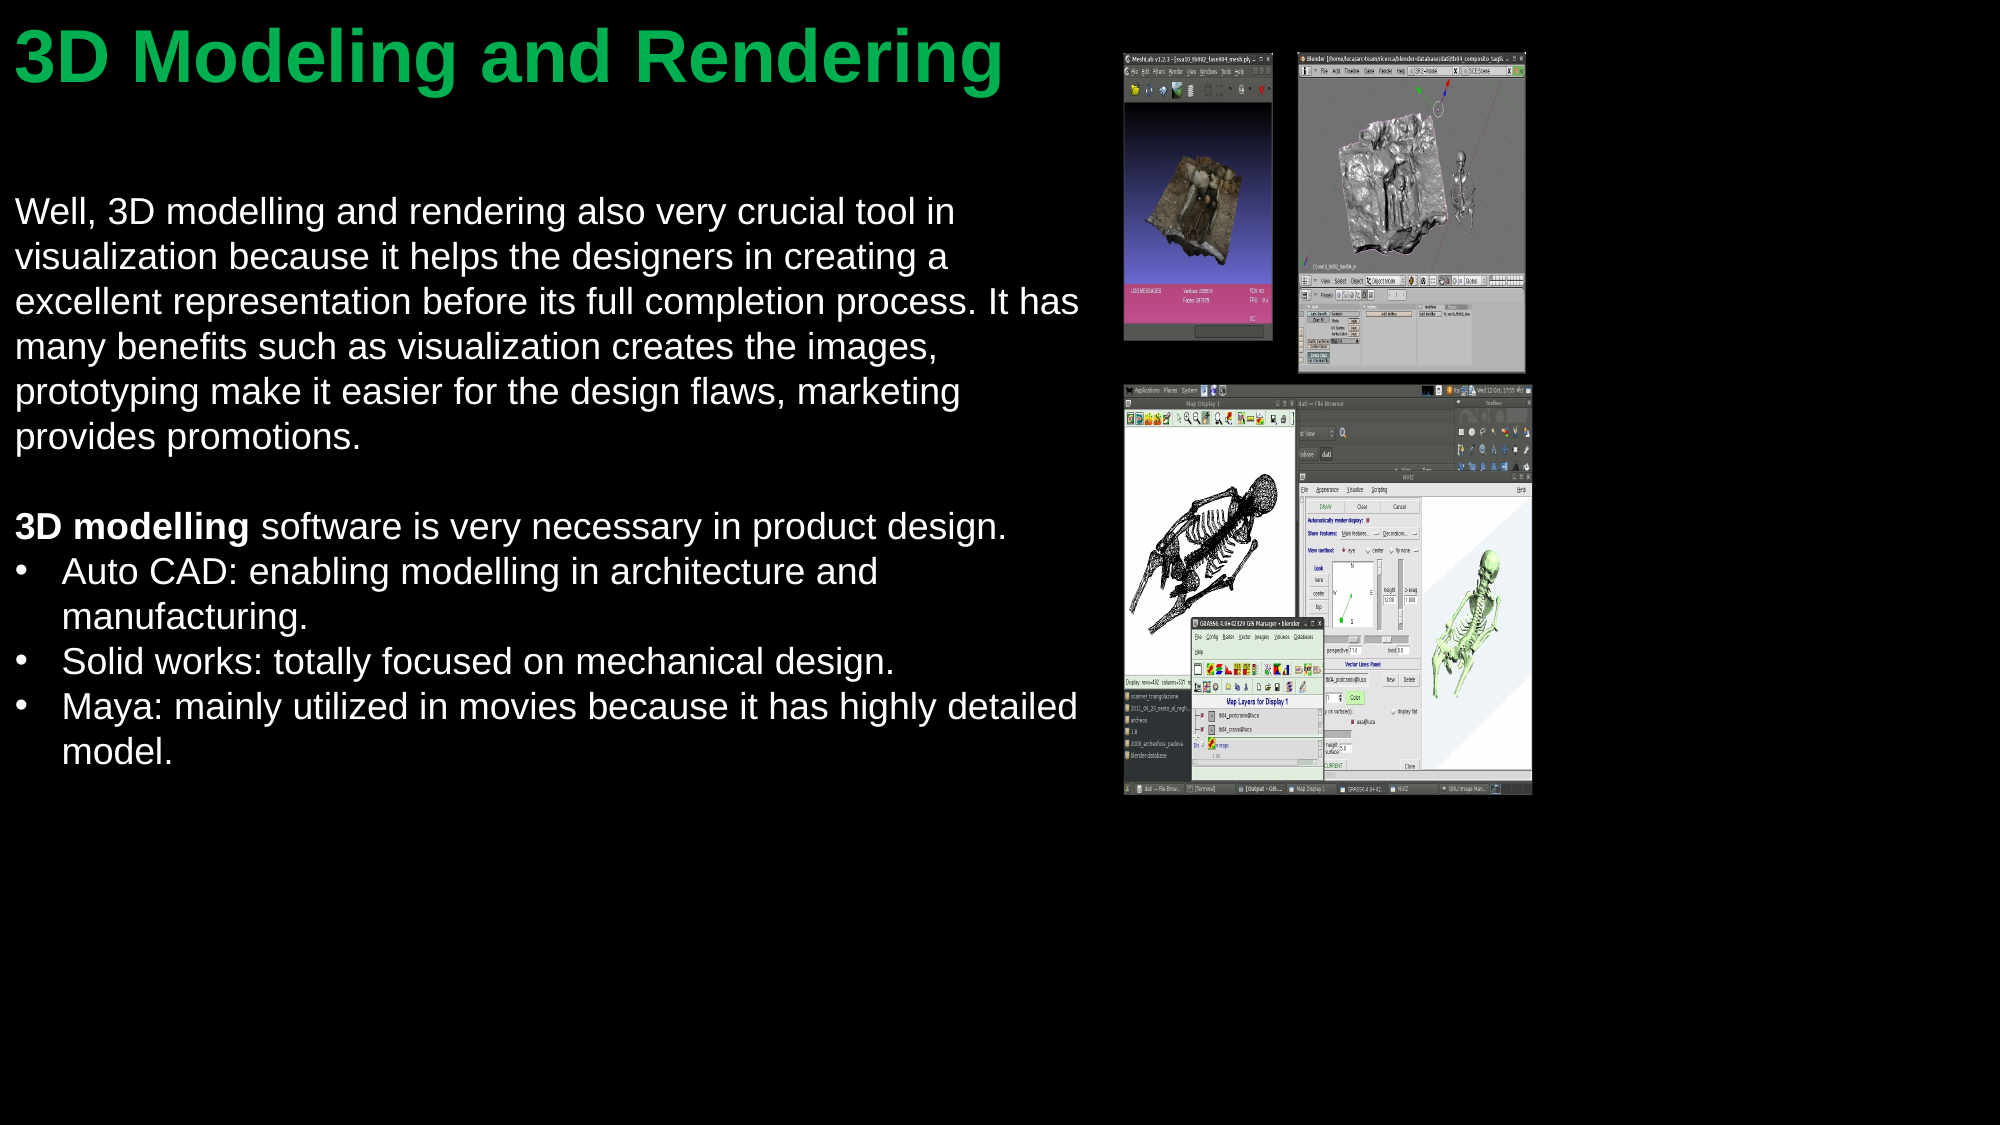

3D Modeling and Rendering

Well, 3D modelling and rendering also very crucial tool in visualization because it helps the designers in creating a excellent representation before its full completion process. It has many benefits such as visualization creates the images, prototyping make it easier for the design flaws, marketing provides promotions.

3D modelling software is very necessary in product design.
Auto CAD: enabling modelling in architecture and manufacturing.
Solid works: totally focused on mechanical design.
Maya: mainly utilized in movies because it has highly detailed model.